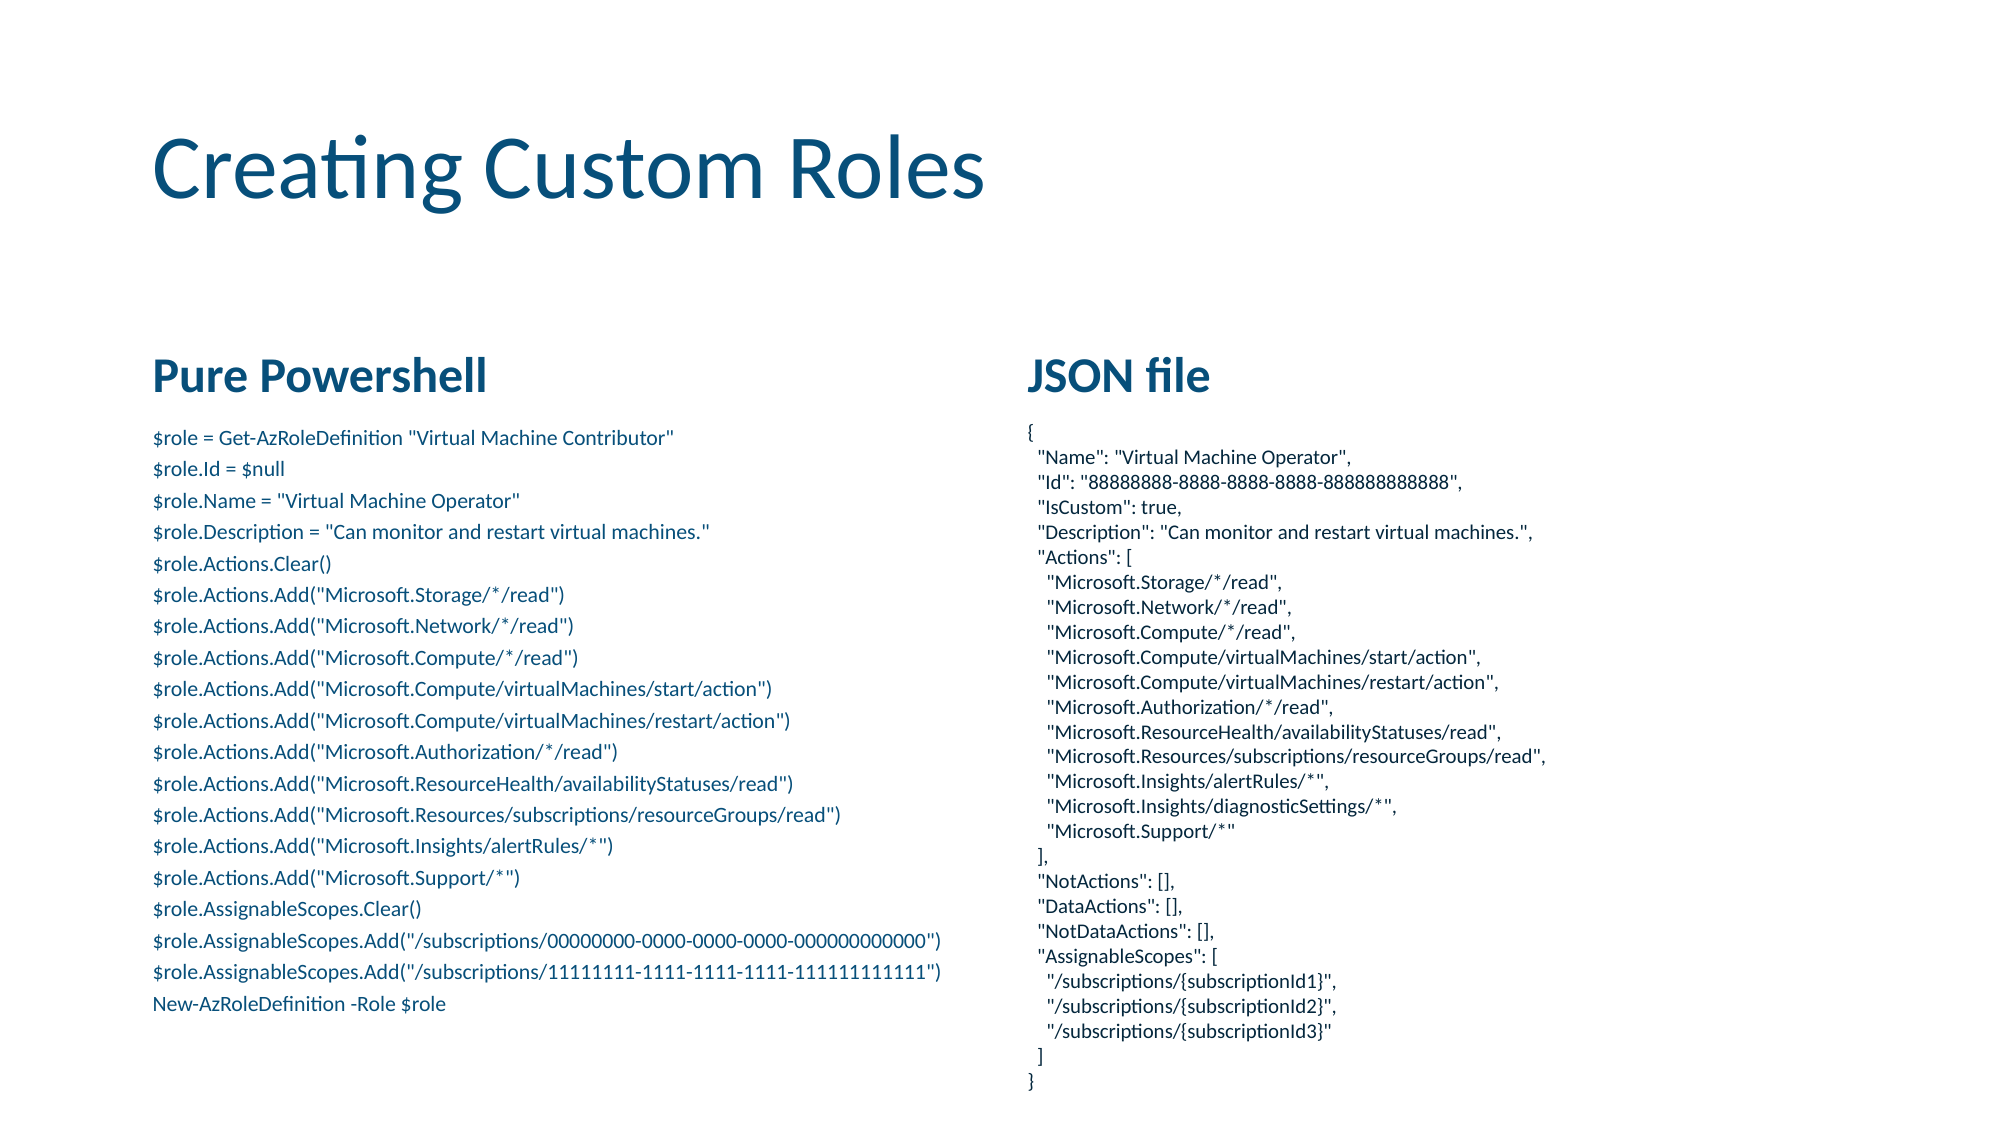

# Creating Custom Roles
Pure Powershell
JSON file
$role = Get-AzRoleDefinition "Virtual Machine Contributor"
$role.Id = $null
$role.Name = "Virtual Machine Operator"
$role.Description = "Can monitor and restart virtual machines."
$role.Actions.Clear()
$role.Actions.Add("Microsoft.Storage/*/read")
$role.Actions.Add("Microsoft.Network/*/read")
$role.Actions.Add("Microsoft.Compute/*/read")
$role.Actions.Add("Microsoft.Compute/virtualMachines/start/action")
$role.Actions.Add("Microsoft.Compute/virtualMachines/restart/action")
$role.Actions.Add("Microsoft.Authorization/*/read")
$role.Actions.Add("Microsoft.ResourceHealth/availabilityStatuses/read")
$role.Actions.Add("Microsoft.Resources/subscriptions/resourceGroups/read")
$role.Actions.Add("Microsoft.Insights/alertRules/*")
$role.Actions.Add("Microsoft.Support/*")
$role.AssignableScopes.Clear()
$role.AssignableScopes.Add("/subscriptions/00000000-0000-0000-0000-000000000000")
$role.AssignableScopes.Add("/subscriptions/11111111-1111-1111-1111-111111111111")
New-AzRoleDefinition -Role $role
{
  "Name": "Virtual Machine Operator",
  "Id": "88888888-8888-8888-8888-888888888888",
  "IsCustom": true,
  "Description": "Can monitor and restart virtual machines.",
  "Actions": [
    "Microsoft.Storage/*/read",
    "Microsoft.Network/*/read",
    "Microsoft.Compute/*/read",
    "Microsoft.Compute/virtualMachines/start/action",
    "Microsoft.Compute/virtualMachines/restart/action",
    "Microsoft.Authorization/*/read",
    "Microsoft.ResourceHealth/availabilityStatuses/read",
    "Microsoft.Resources/subscriptions/resourceGroups/read",
    "Microsoft.Insights/alertRules/*",
    "Microsoft.Insights/diagnosticSettings/*",
    "Microsoft.Support/*"
  ],
  "NotActions": [],
  "DataActions": [],
  "NotDataActions": [],
  "AssignableScopes": [
    "/subscriptions/{subscriptionId1}",
    "/subscriptions/{subscriptionId2}",
    "/subscriptions/{subscriptionId3}"
  ]
}